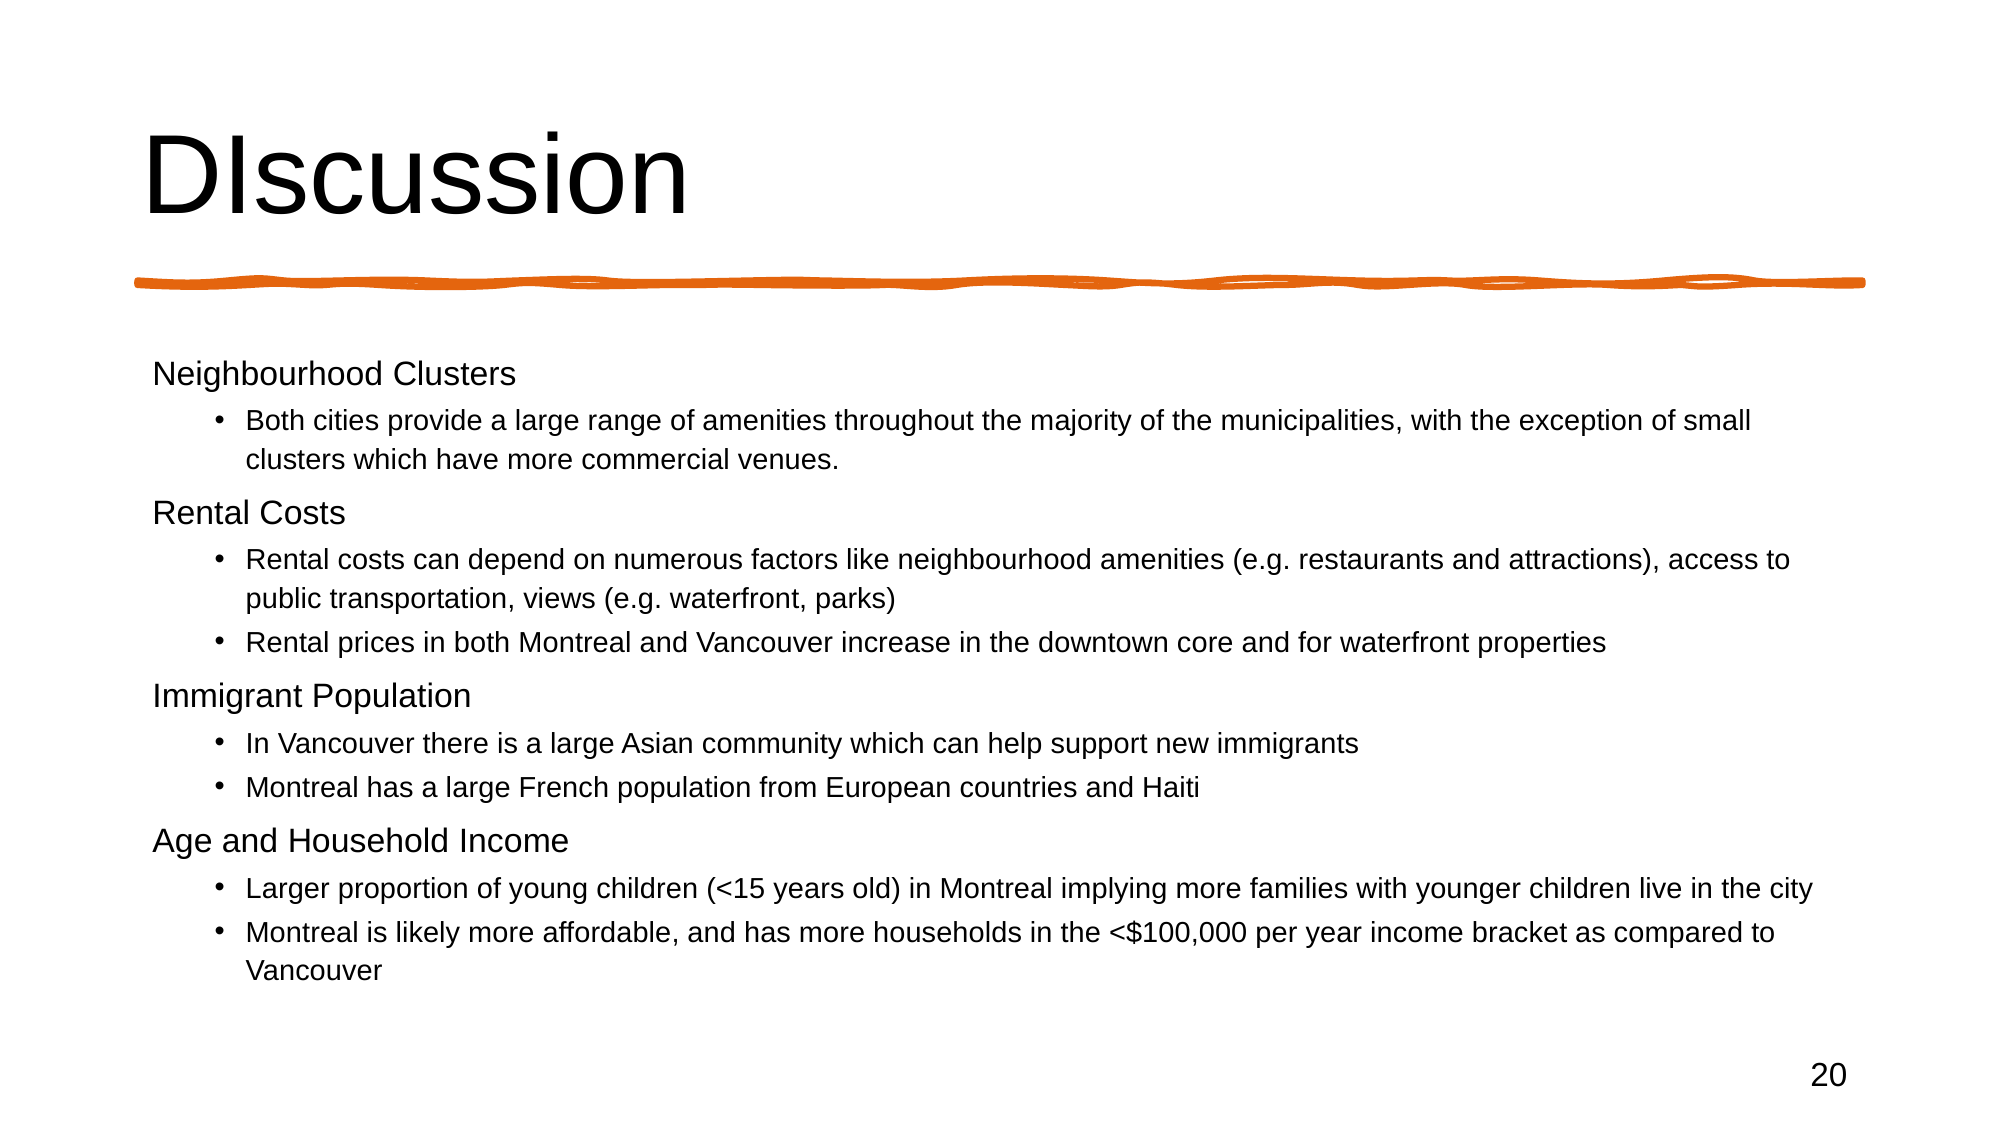

# DIscussion
Neighbourhood Clusters
Both cities provide a large range of amenities throughout the majority of the municipalities, with the exception of small clusters which have more commercial venues.
Rental Costs
Rental costs can depend on numerous factors like neighbourhood amenities (e.g. restaurants and attractions), access to public transportation, views (e.g. waterfront, parks)
Rental prices in both Montreal and Vancouver increase in the downtown core and for waterfront properties
Immigrant Population
In Vancouver there is a large Asian community which can help support new immigrants
Montreal has a large French population from European countries and Haiti
Age and Household Income
Larger proportion of young children (<15 years old) in Montreal implying more families with younger children live in the city
Montreal is likely more affordable, and has more households in the <$100,000 per year income bracket as compared to Vancouver

20